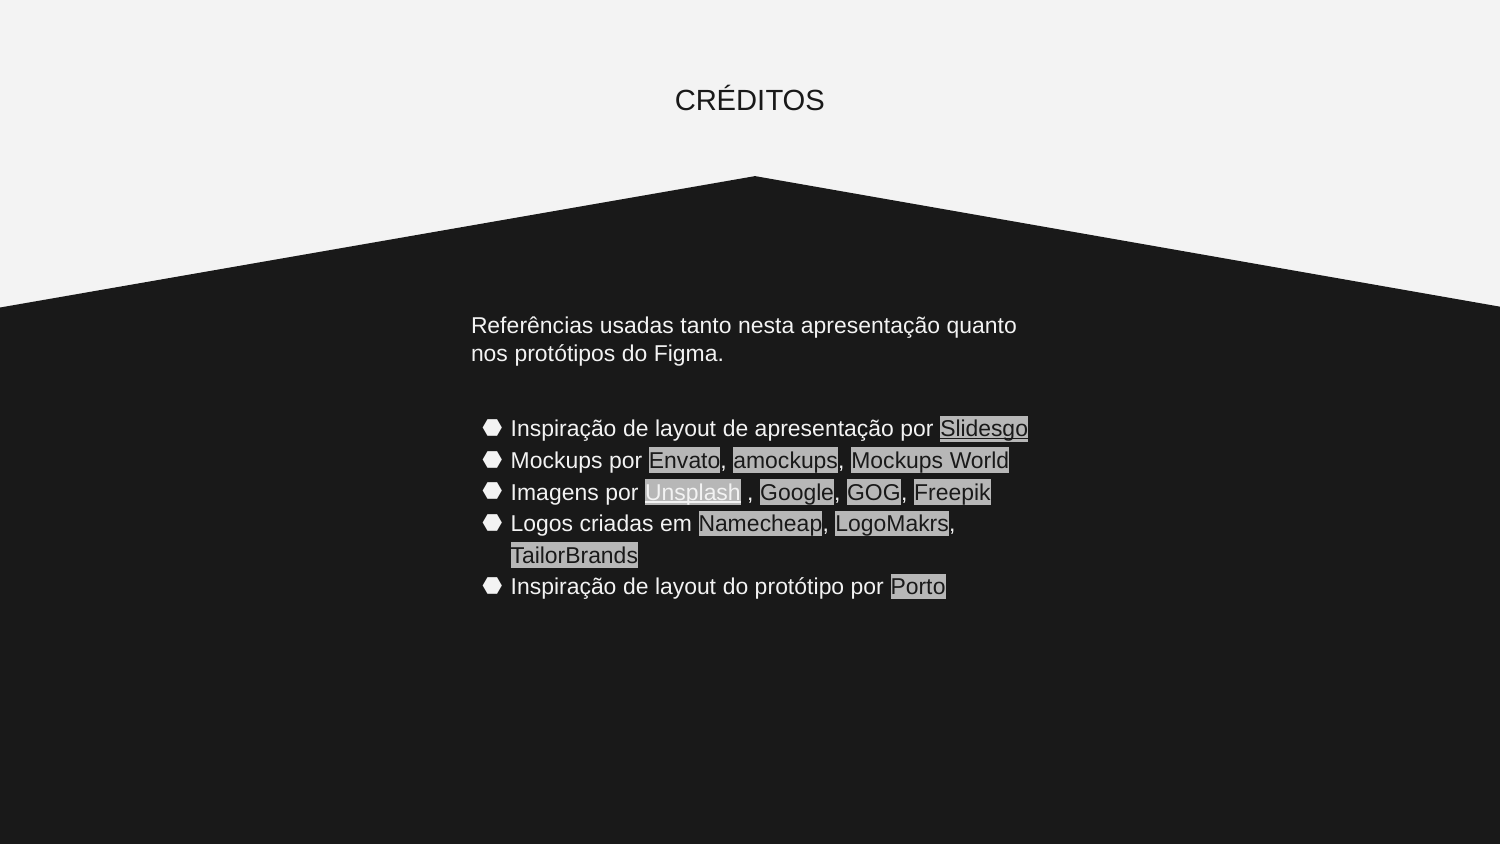

# CRÉDITOS
Referências usadas tanto nesta apresentação quanto nos protótipos do Figma.

Inspiração de layout de apresentação por Slidesgo
Mockups por Envato, amockups, Mockups World
Imagens por Unsplash , Google, GOG, Freepik
Logos criadas em Namecheap, LogoMakrs, TailorBrands
Inspiração de layout do protótipo por Porto